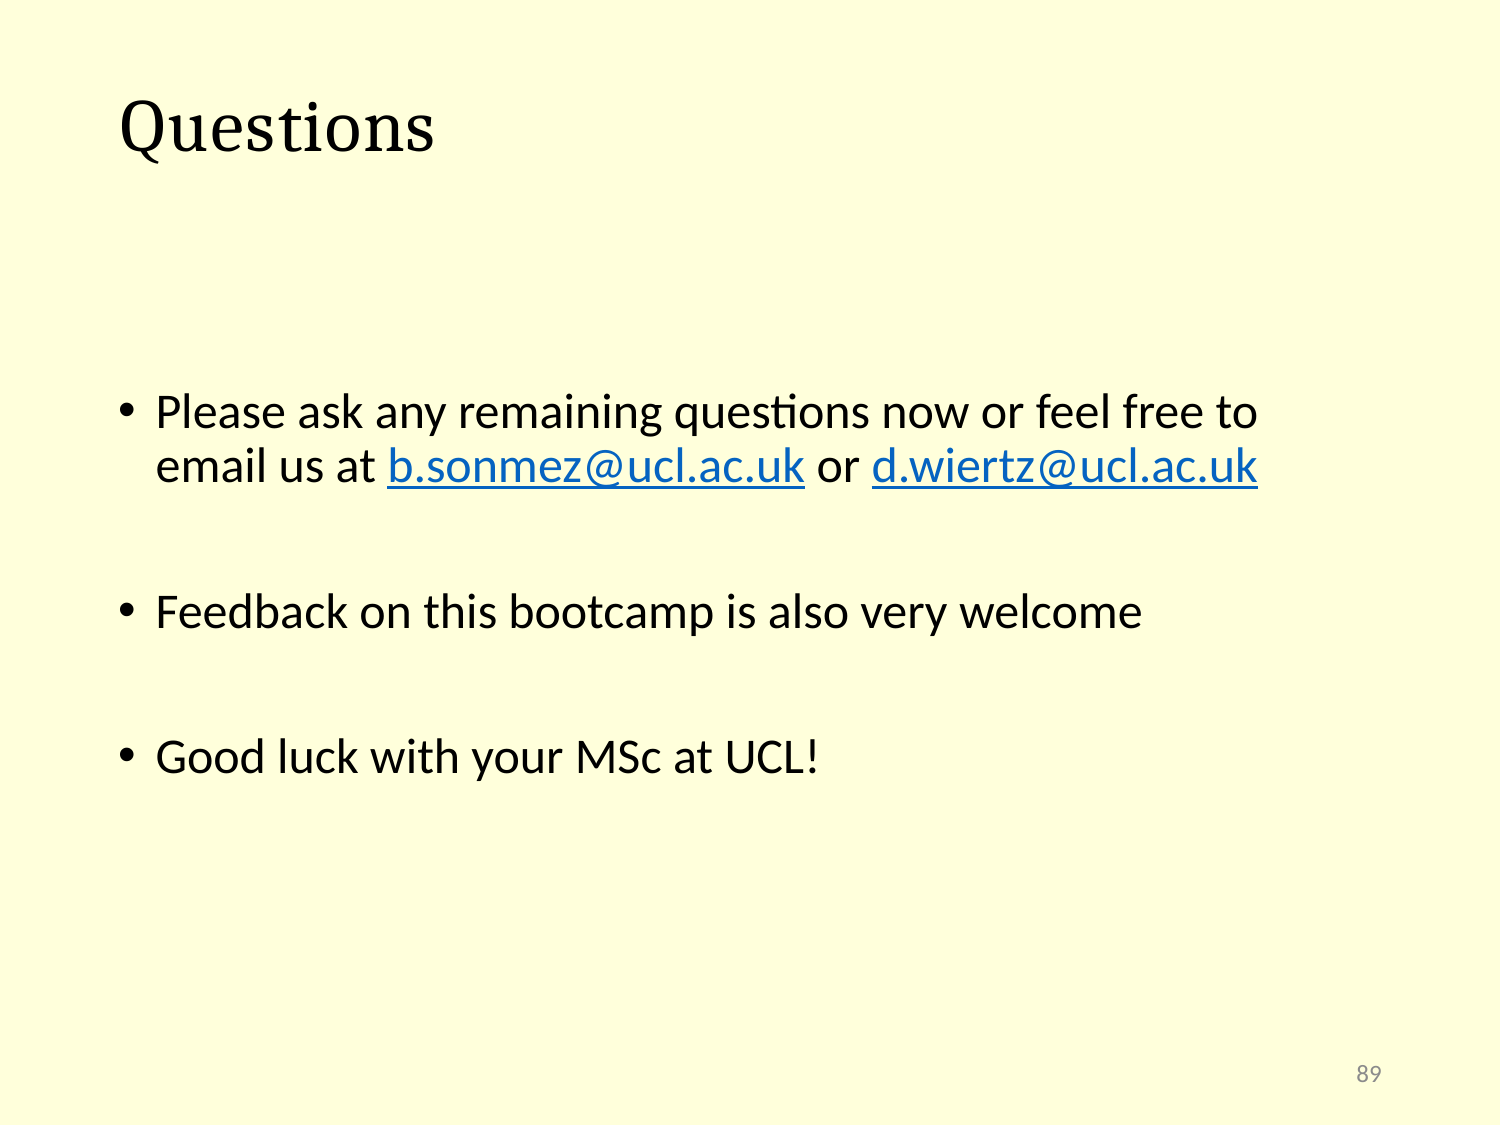

# Questions

Please ask any remaining questions now or feel free to email us at b.sonmez@ucl.ac.uk or d.wiertz@ucl.ac.uk

Feedback on this bootcamp is also very welcome

Good luck with your MSc at UCL!
89